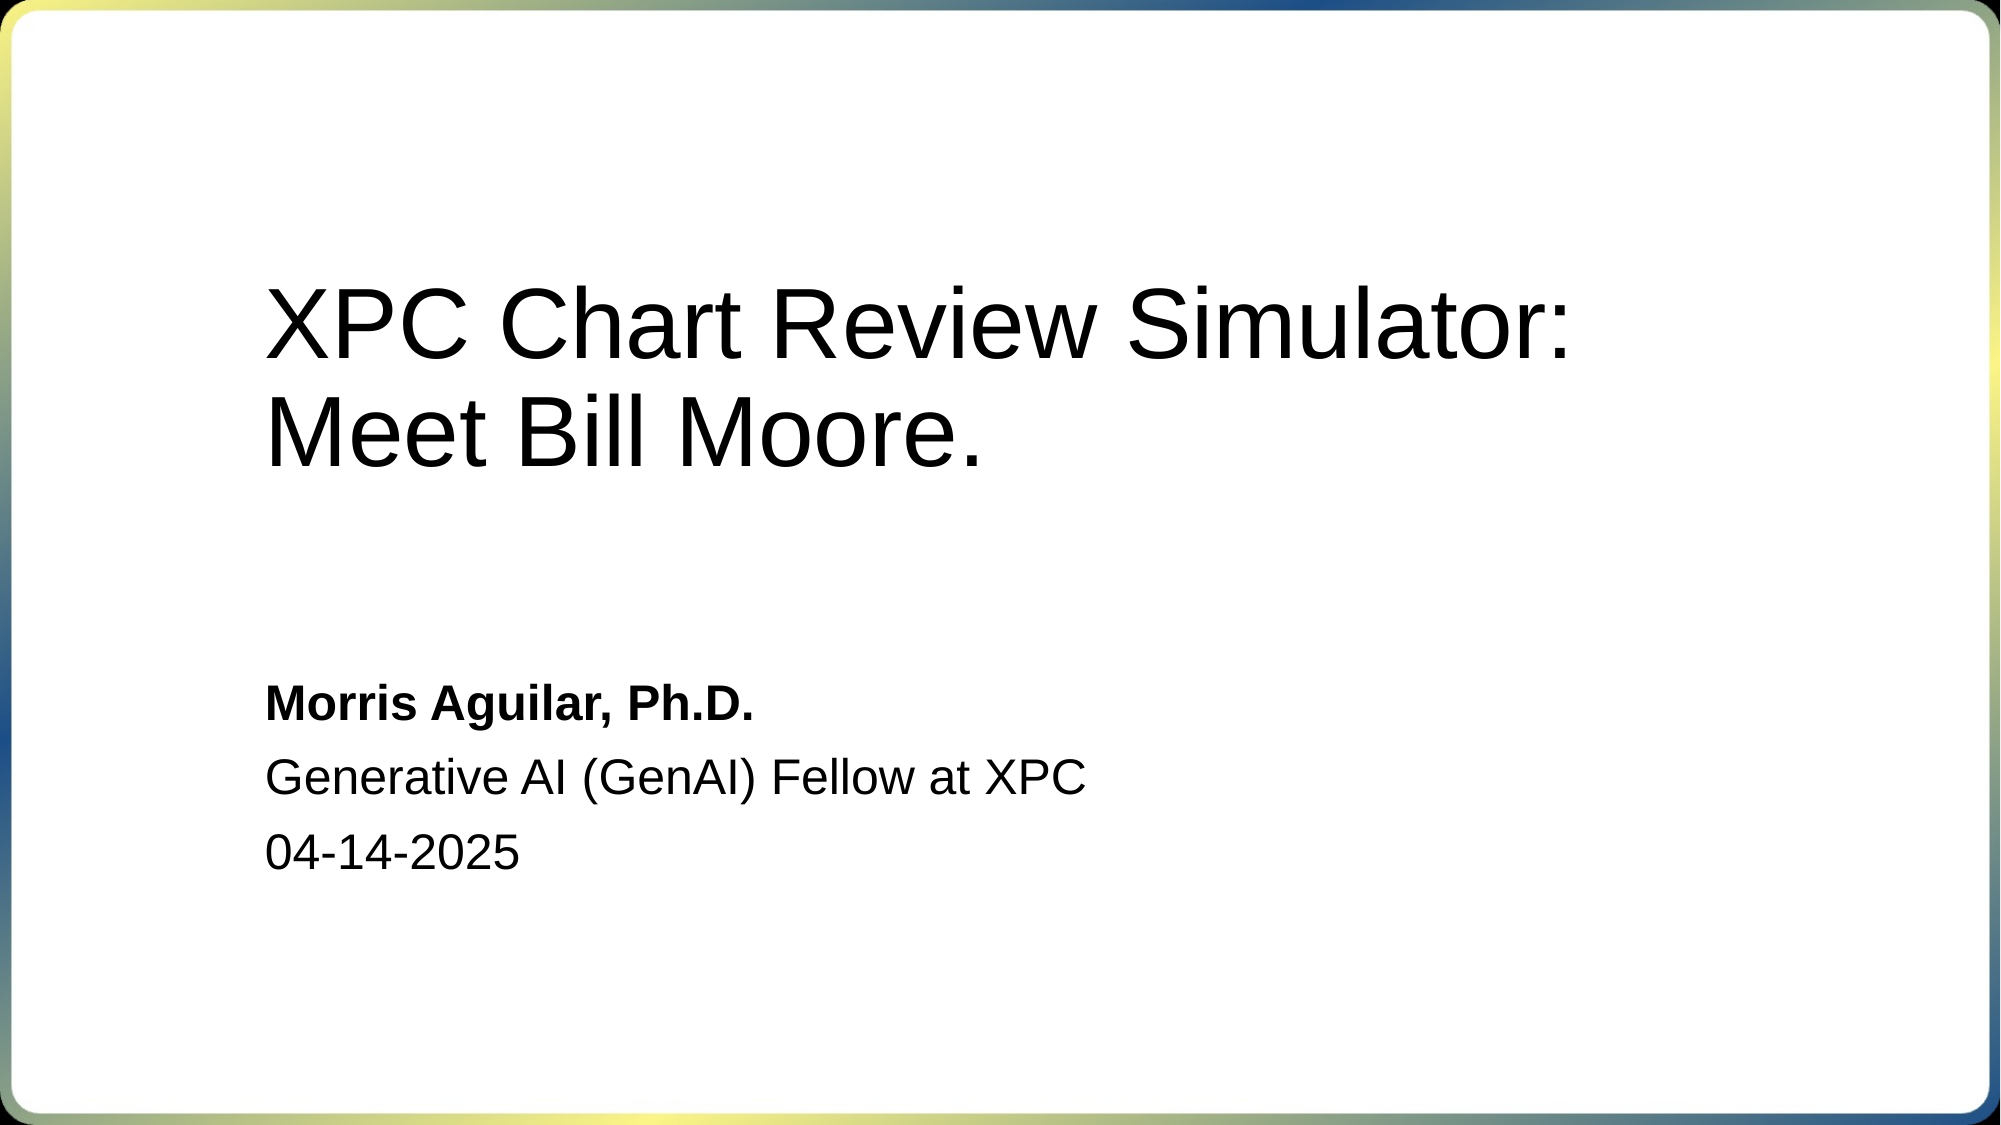

# XPC Chart Review Simulator: Meet Bill Moore.
Morris Aguilar, Ph.D.
Generative AI (GenAI) Fellow at XPC
04-14-2025